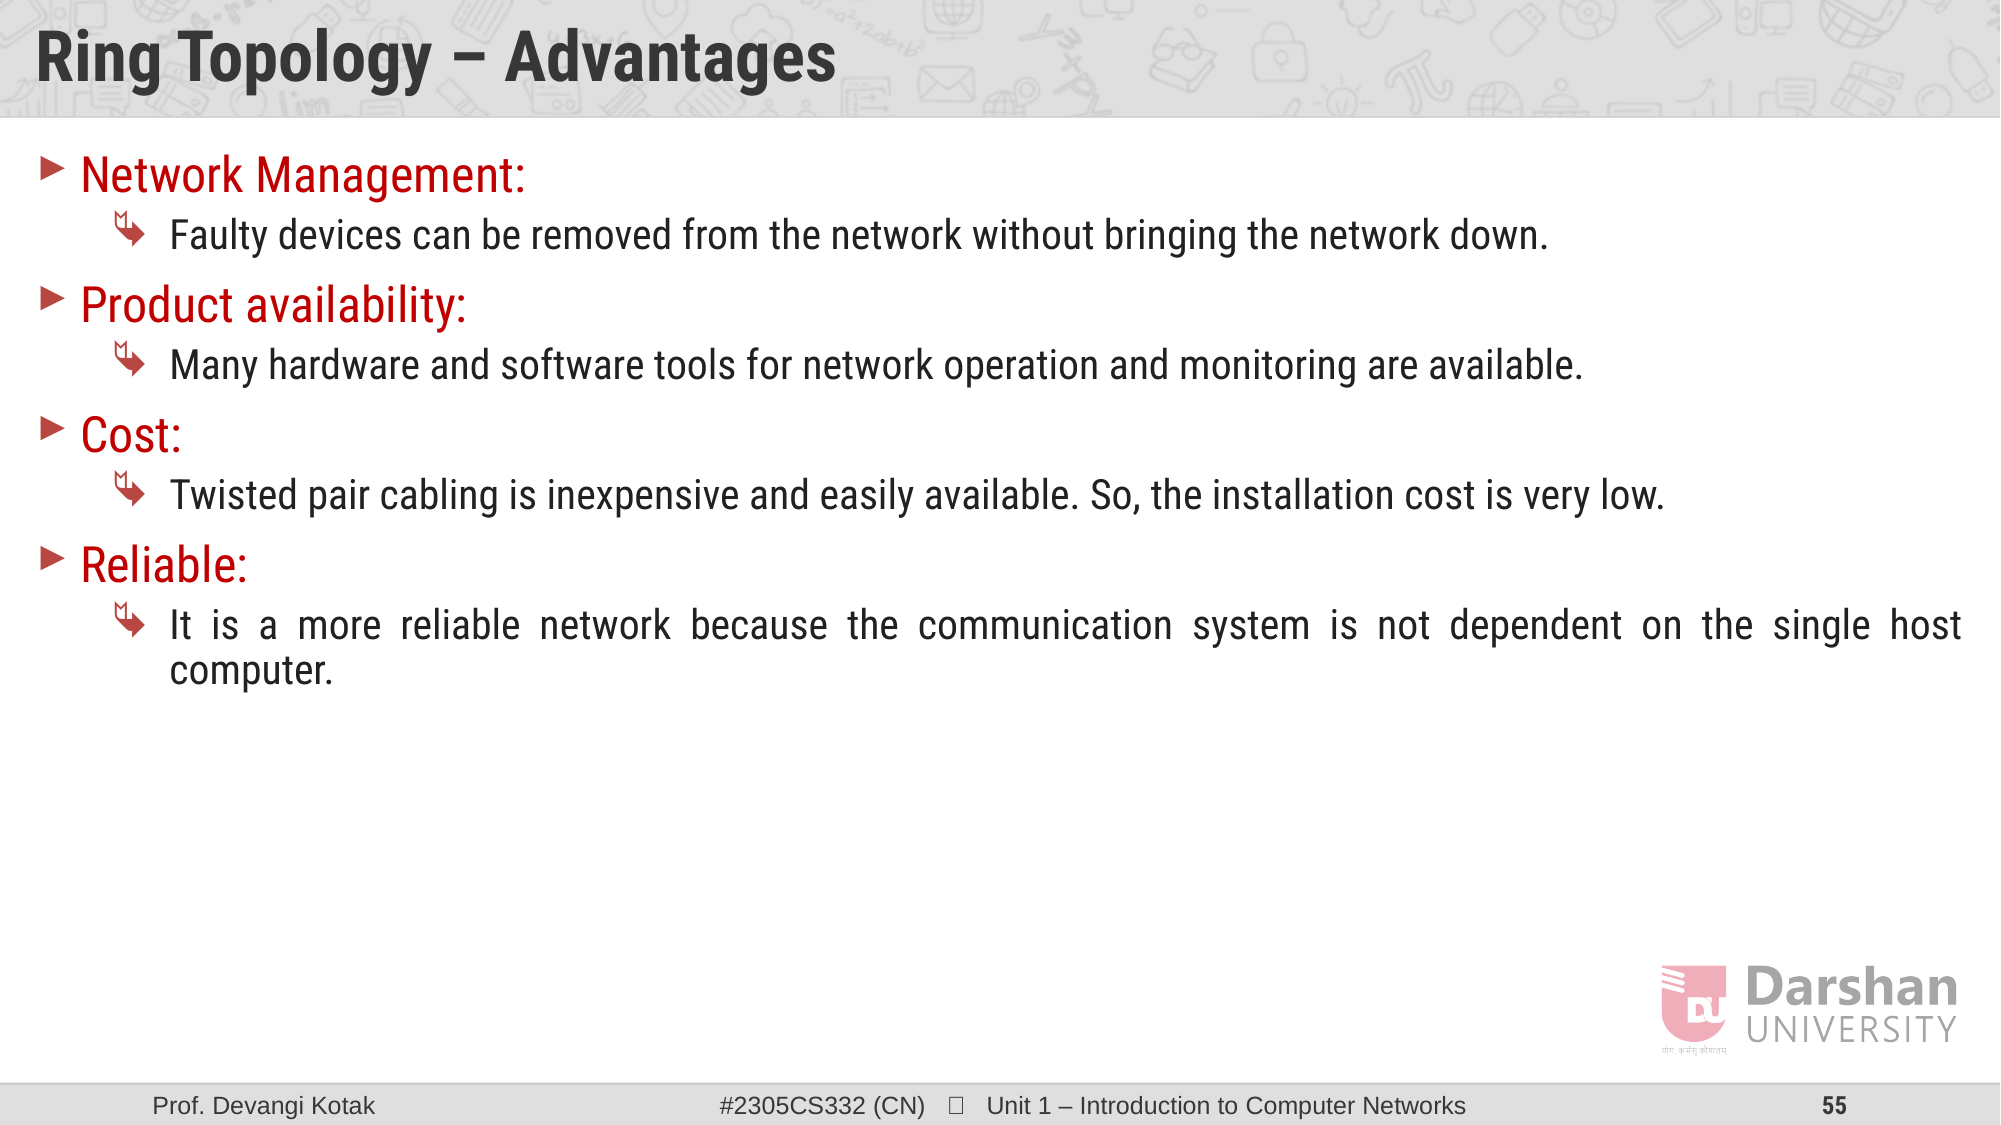

# Ring Topology – Advantages
Network Management:
Faulty devices can be removed from the network without bringing the network down.
Product availability:
Many hardware and software tools for network operation and monitoring are available.
Cost:
Twisted pair cabling is inexpensive and easily available. So, the installation cost is very low.
Reliable:
It is a more reliable network because the communication system is not dependent on the single host computer.